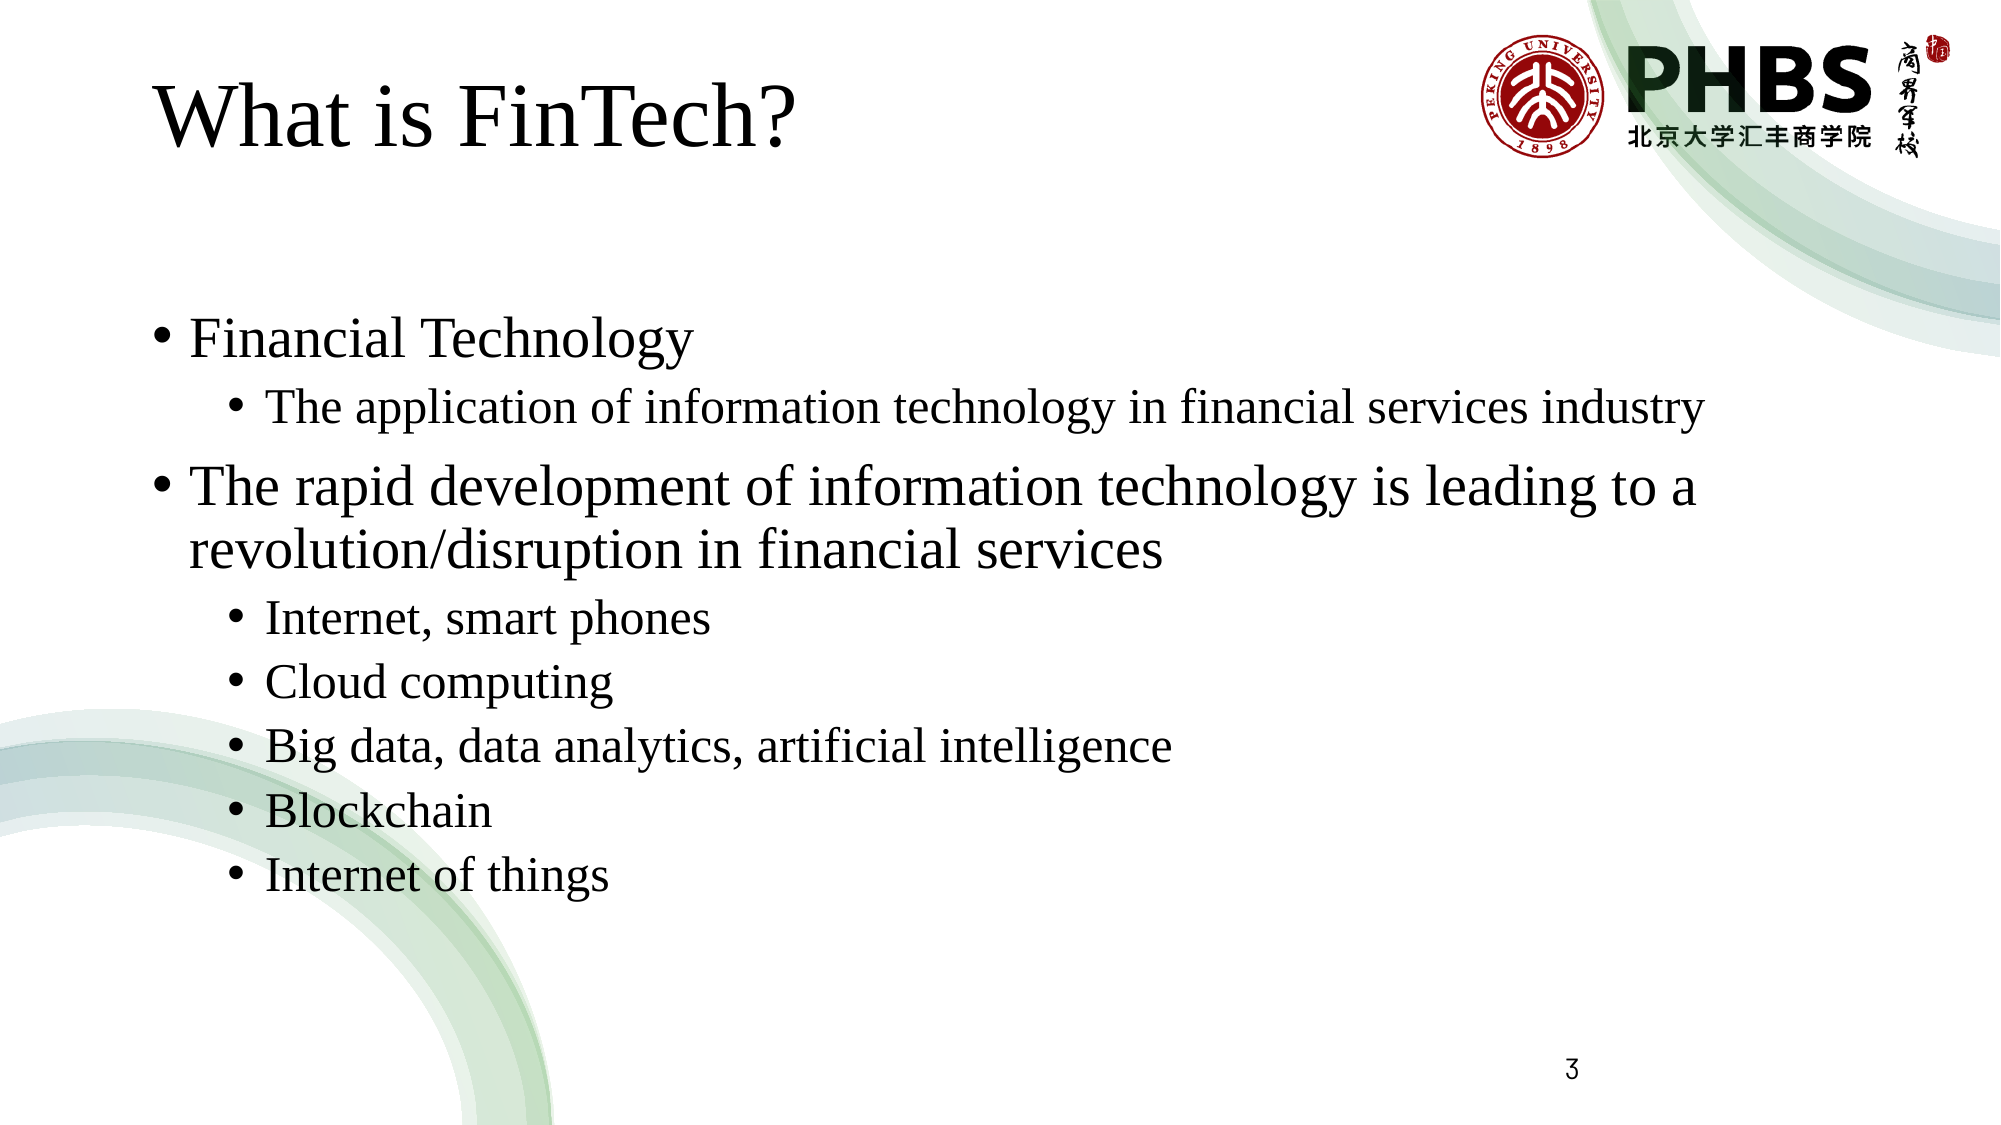

# What is FinTech?
Financial Technology
The application of information technology in financial services industry
The rapid development of information technology is leading to a revolution/disruption in financial services
Internet, smart phones
Cloud computing
Big data, data analytics, artificial intelligence
Blockchain
Internet of things

3